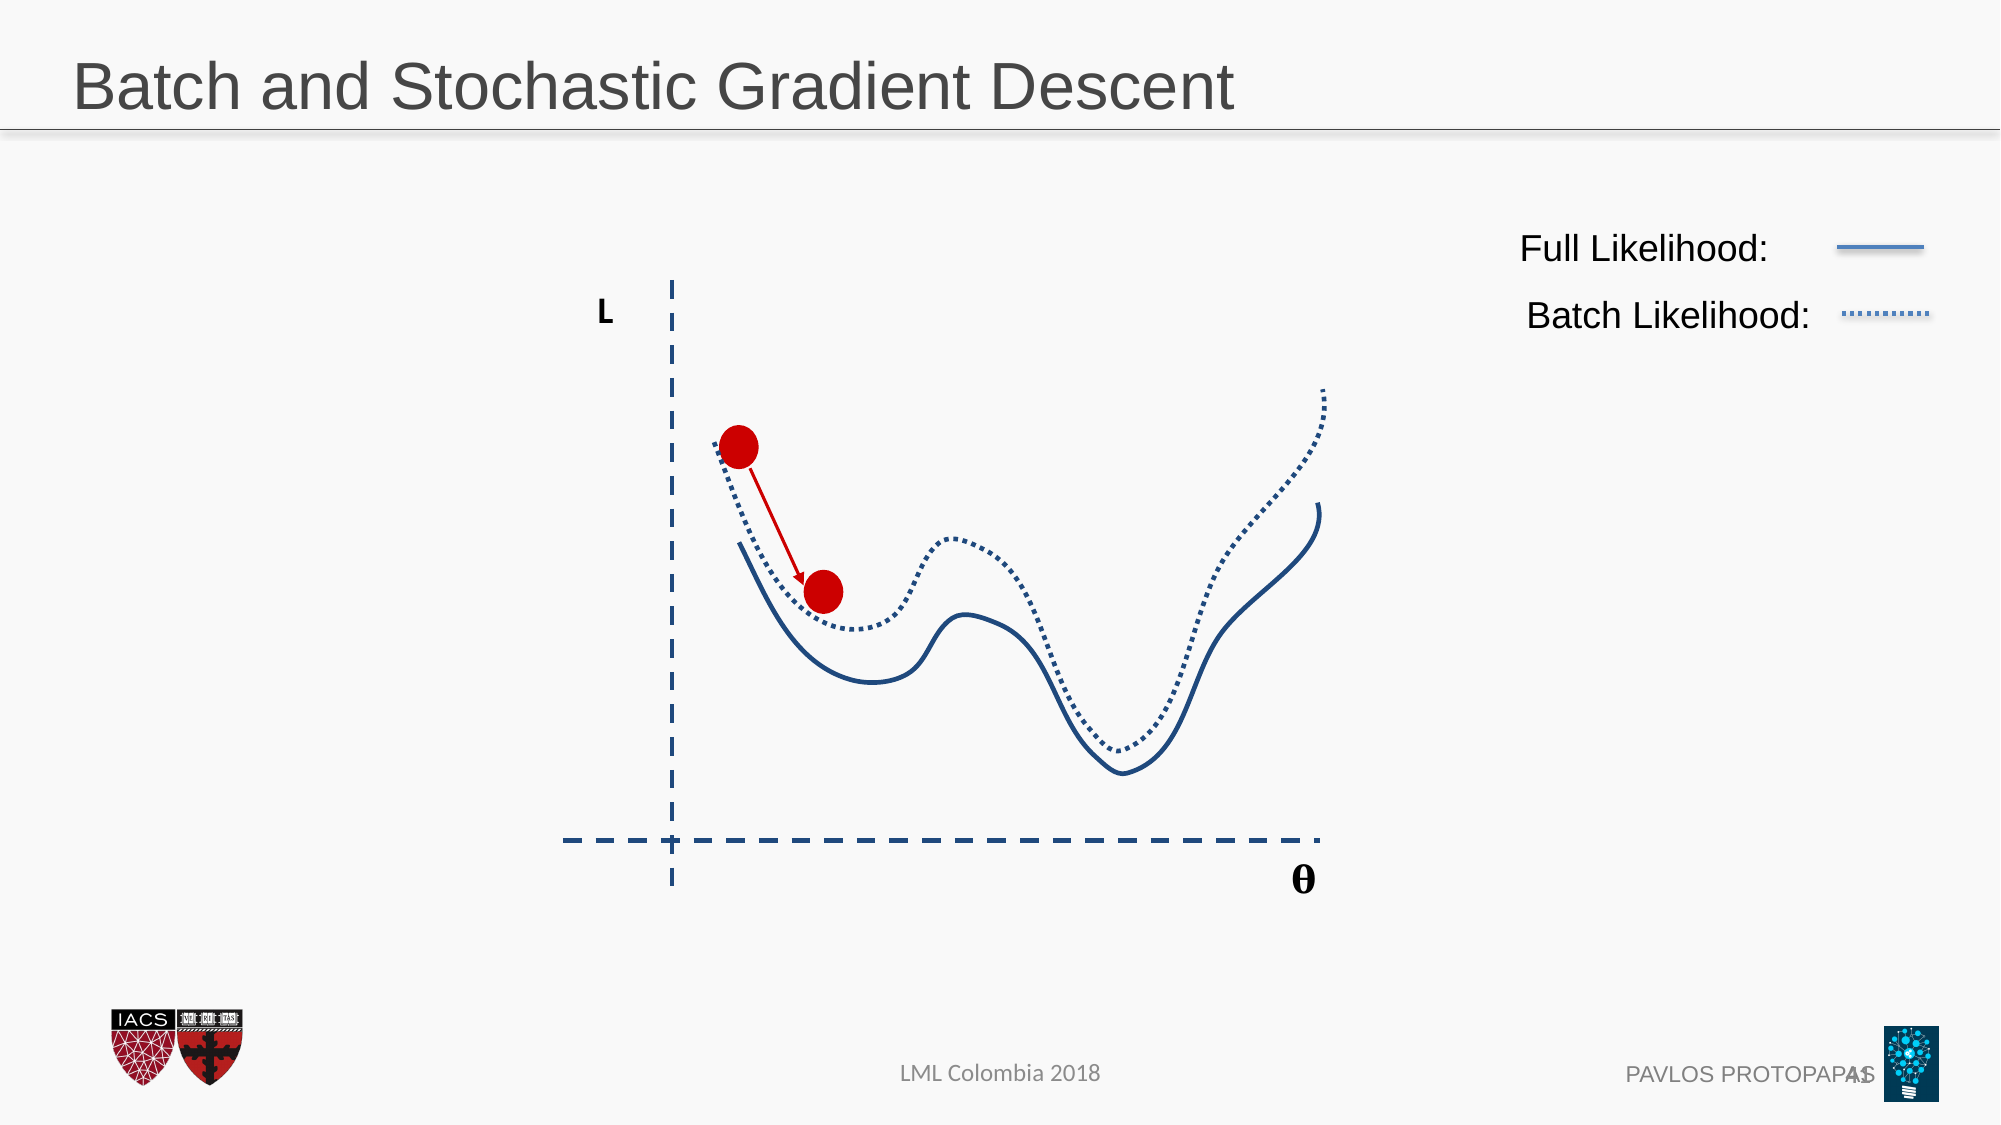

# Batch and Stochastic Gradient Descent

Full Likelihood:
Batch Likelihood:
L

𝛉

41